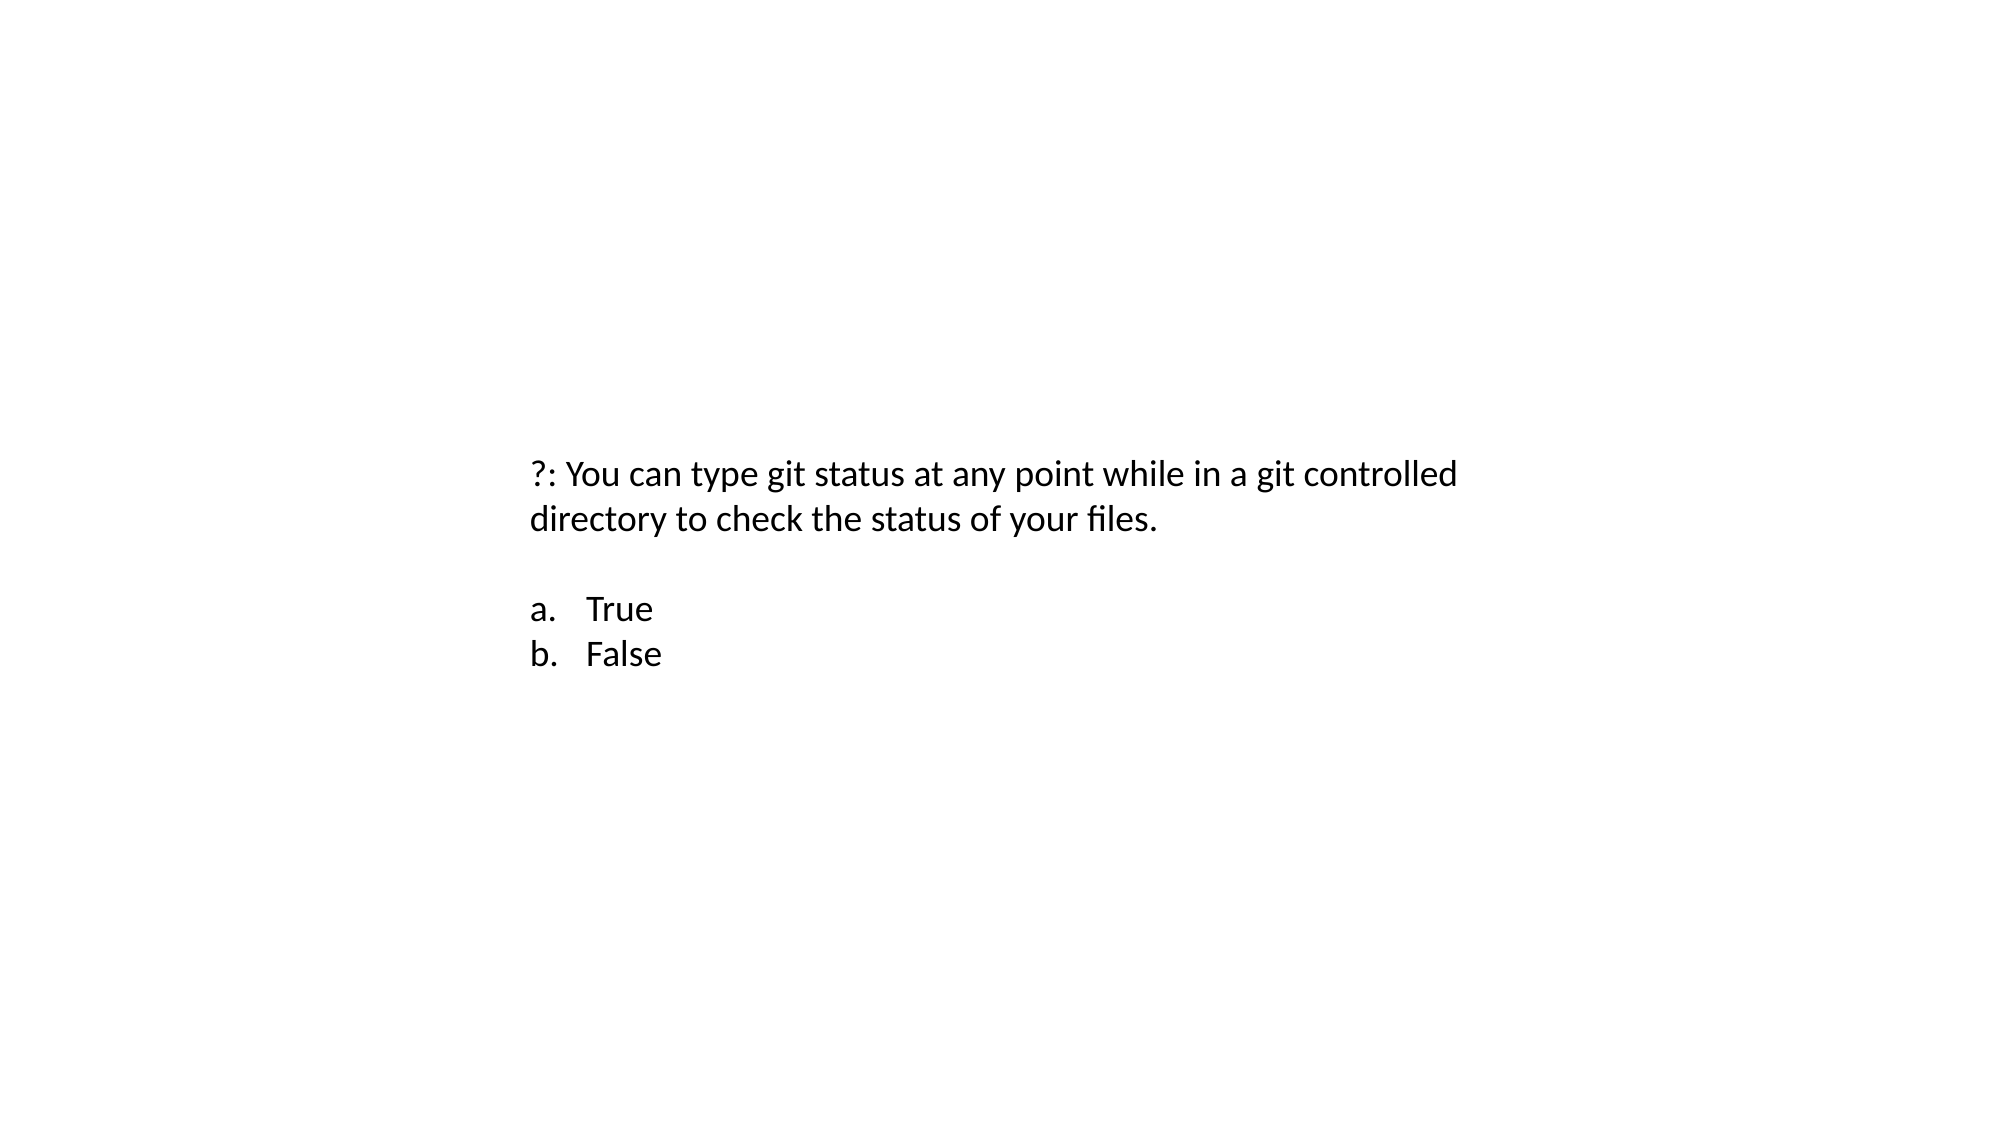

?: You can type git status at any point while in a git controlled
directory to check the status of your files.

True
False